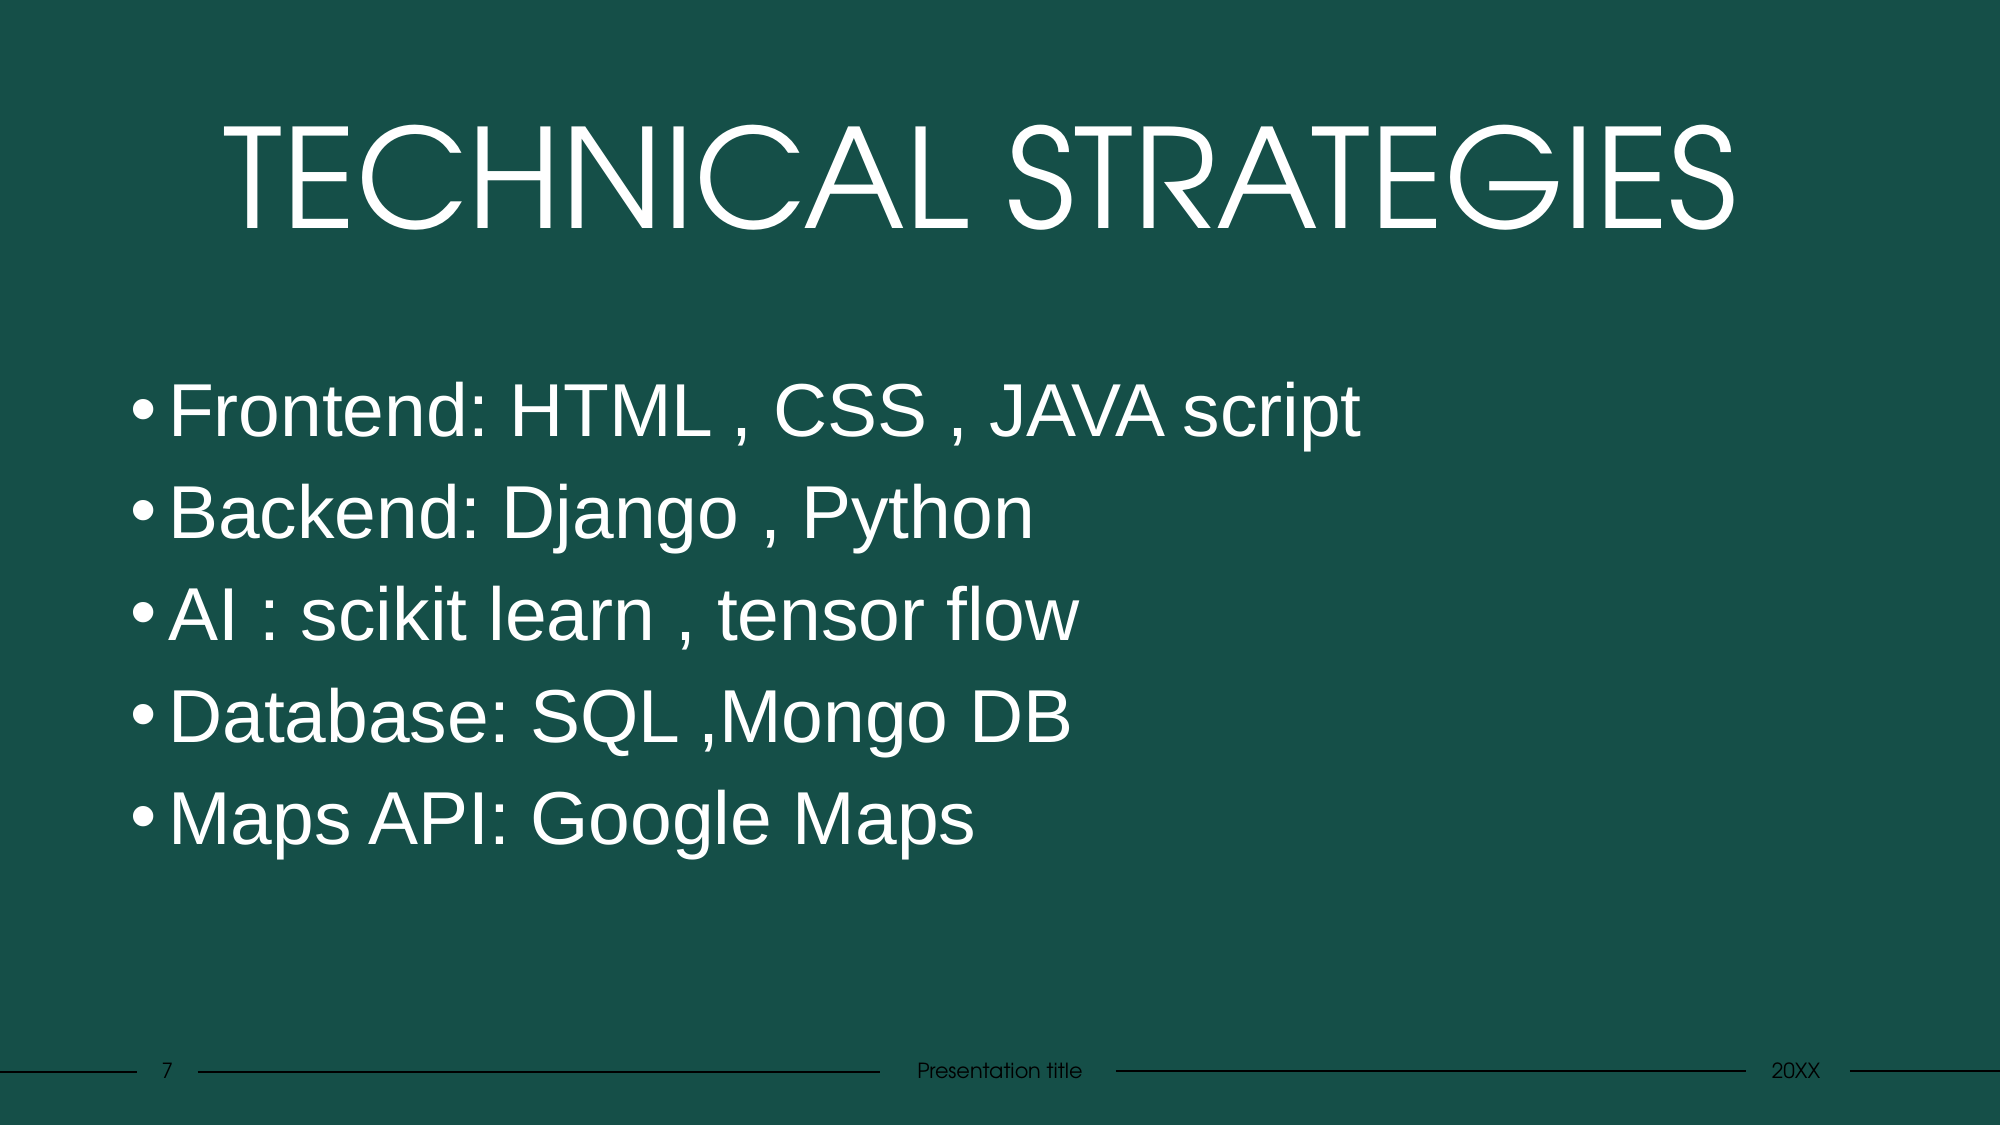

# TECHNICAL STRATEGIES
Frontend: HTML , CSS , JAVA script
Backend: Django , Python
AI : scikit learn , tensor flow
Database: SQL ,Mongo DB
Maps API: Google Maps

7
Presentation title
20XX